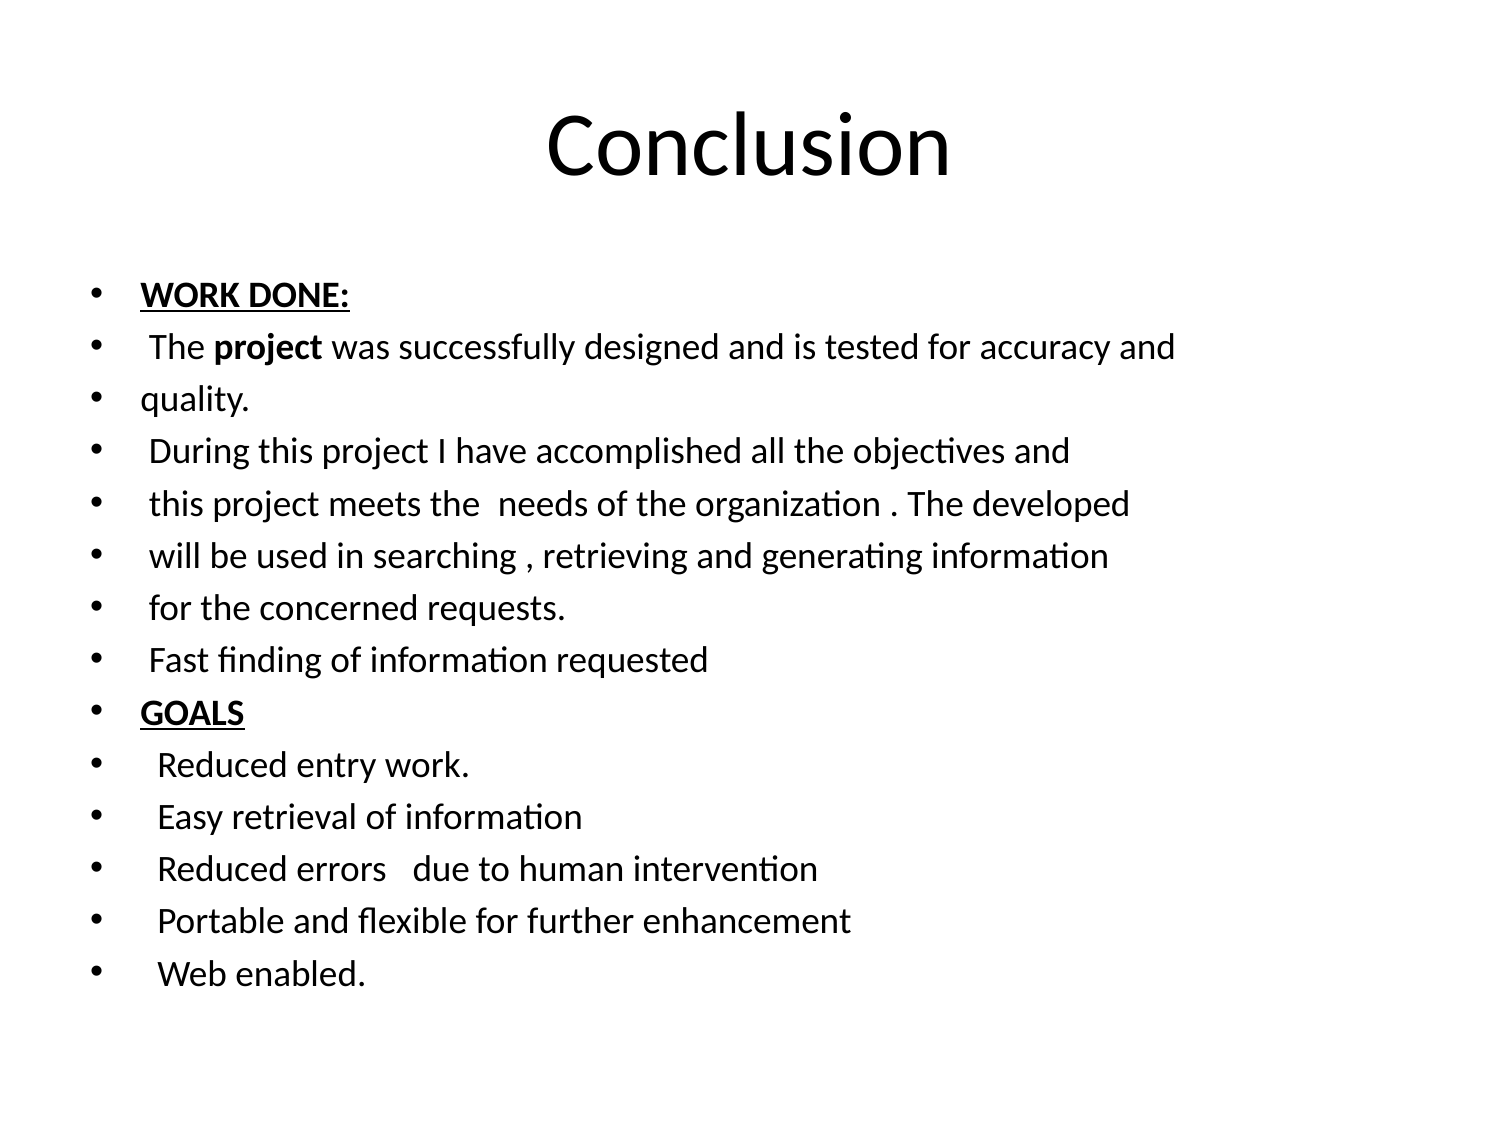

# Conclusion
WORK DONE:
 The project was successfully designed and is tested for accuracy and
quality.
 During this project I have accomplished all the objectives and
 this project meets the  needs of the organization . The developed
 will be used in searching , retrieving and generating information
 for the concerned requests.
 Fast finding of information requested
GOALS
  Reduced entry work.
  Easy retrieval of information
  Reduced errors   due to human intervention
  Portable and flexible for further enhancement
  Web enabled.